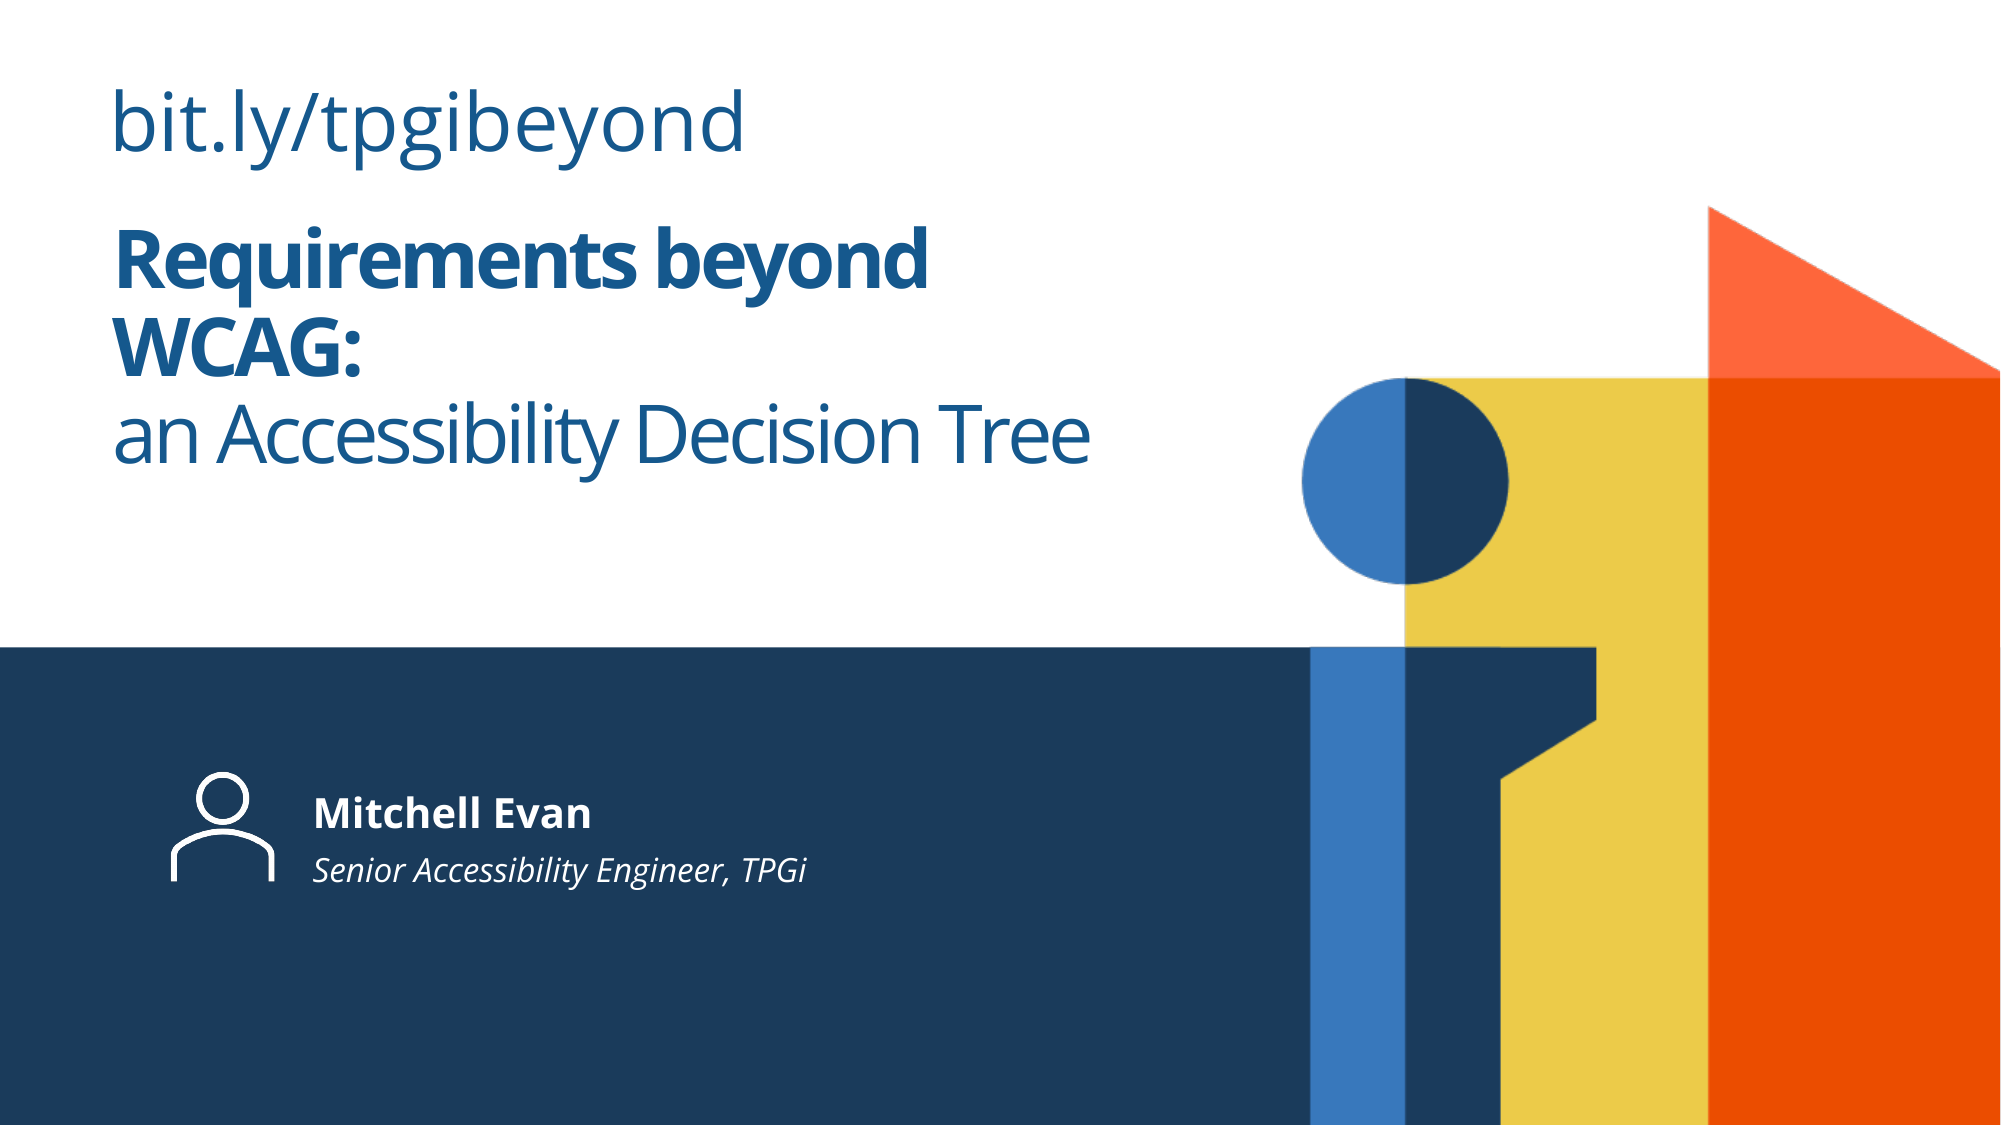

bit.ly/tpgibeyond
# Requirements beyond WCAG: an Accessibility Decision Tree
Mitchell Evan
Senior Accessibility Engineer, TPGi